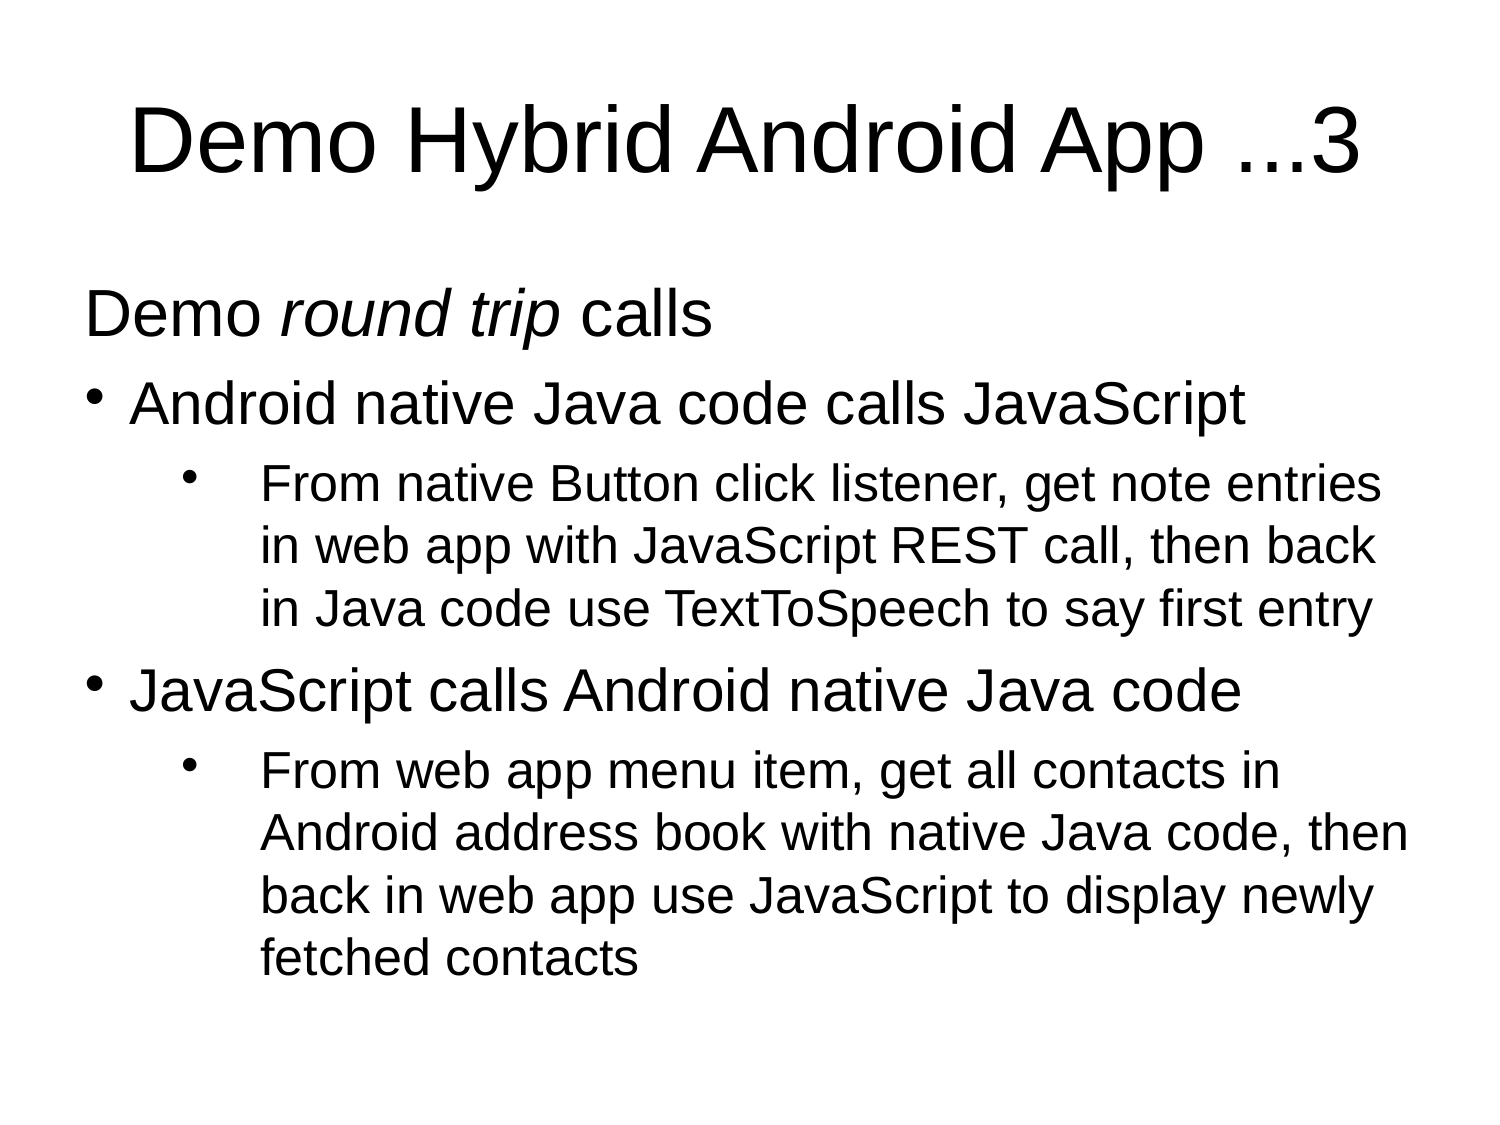

Demo Hybrid Android App ...3
Demo round trip calls
Android native Java code calls JavaScript
From native Button click listener, get note entries in web app with JavaScript REST call, then back in Java code use TextToSpeech to say first entry
JavaScript calls Android native Java code
From web app menu item, get all contacts in Android address book with native Java code, then back in web app use JavaScript to display newly fetched contacts